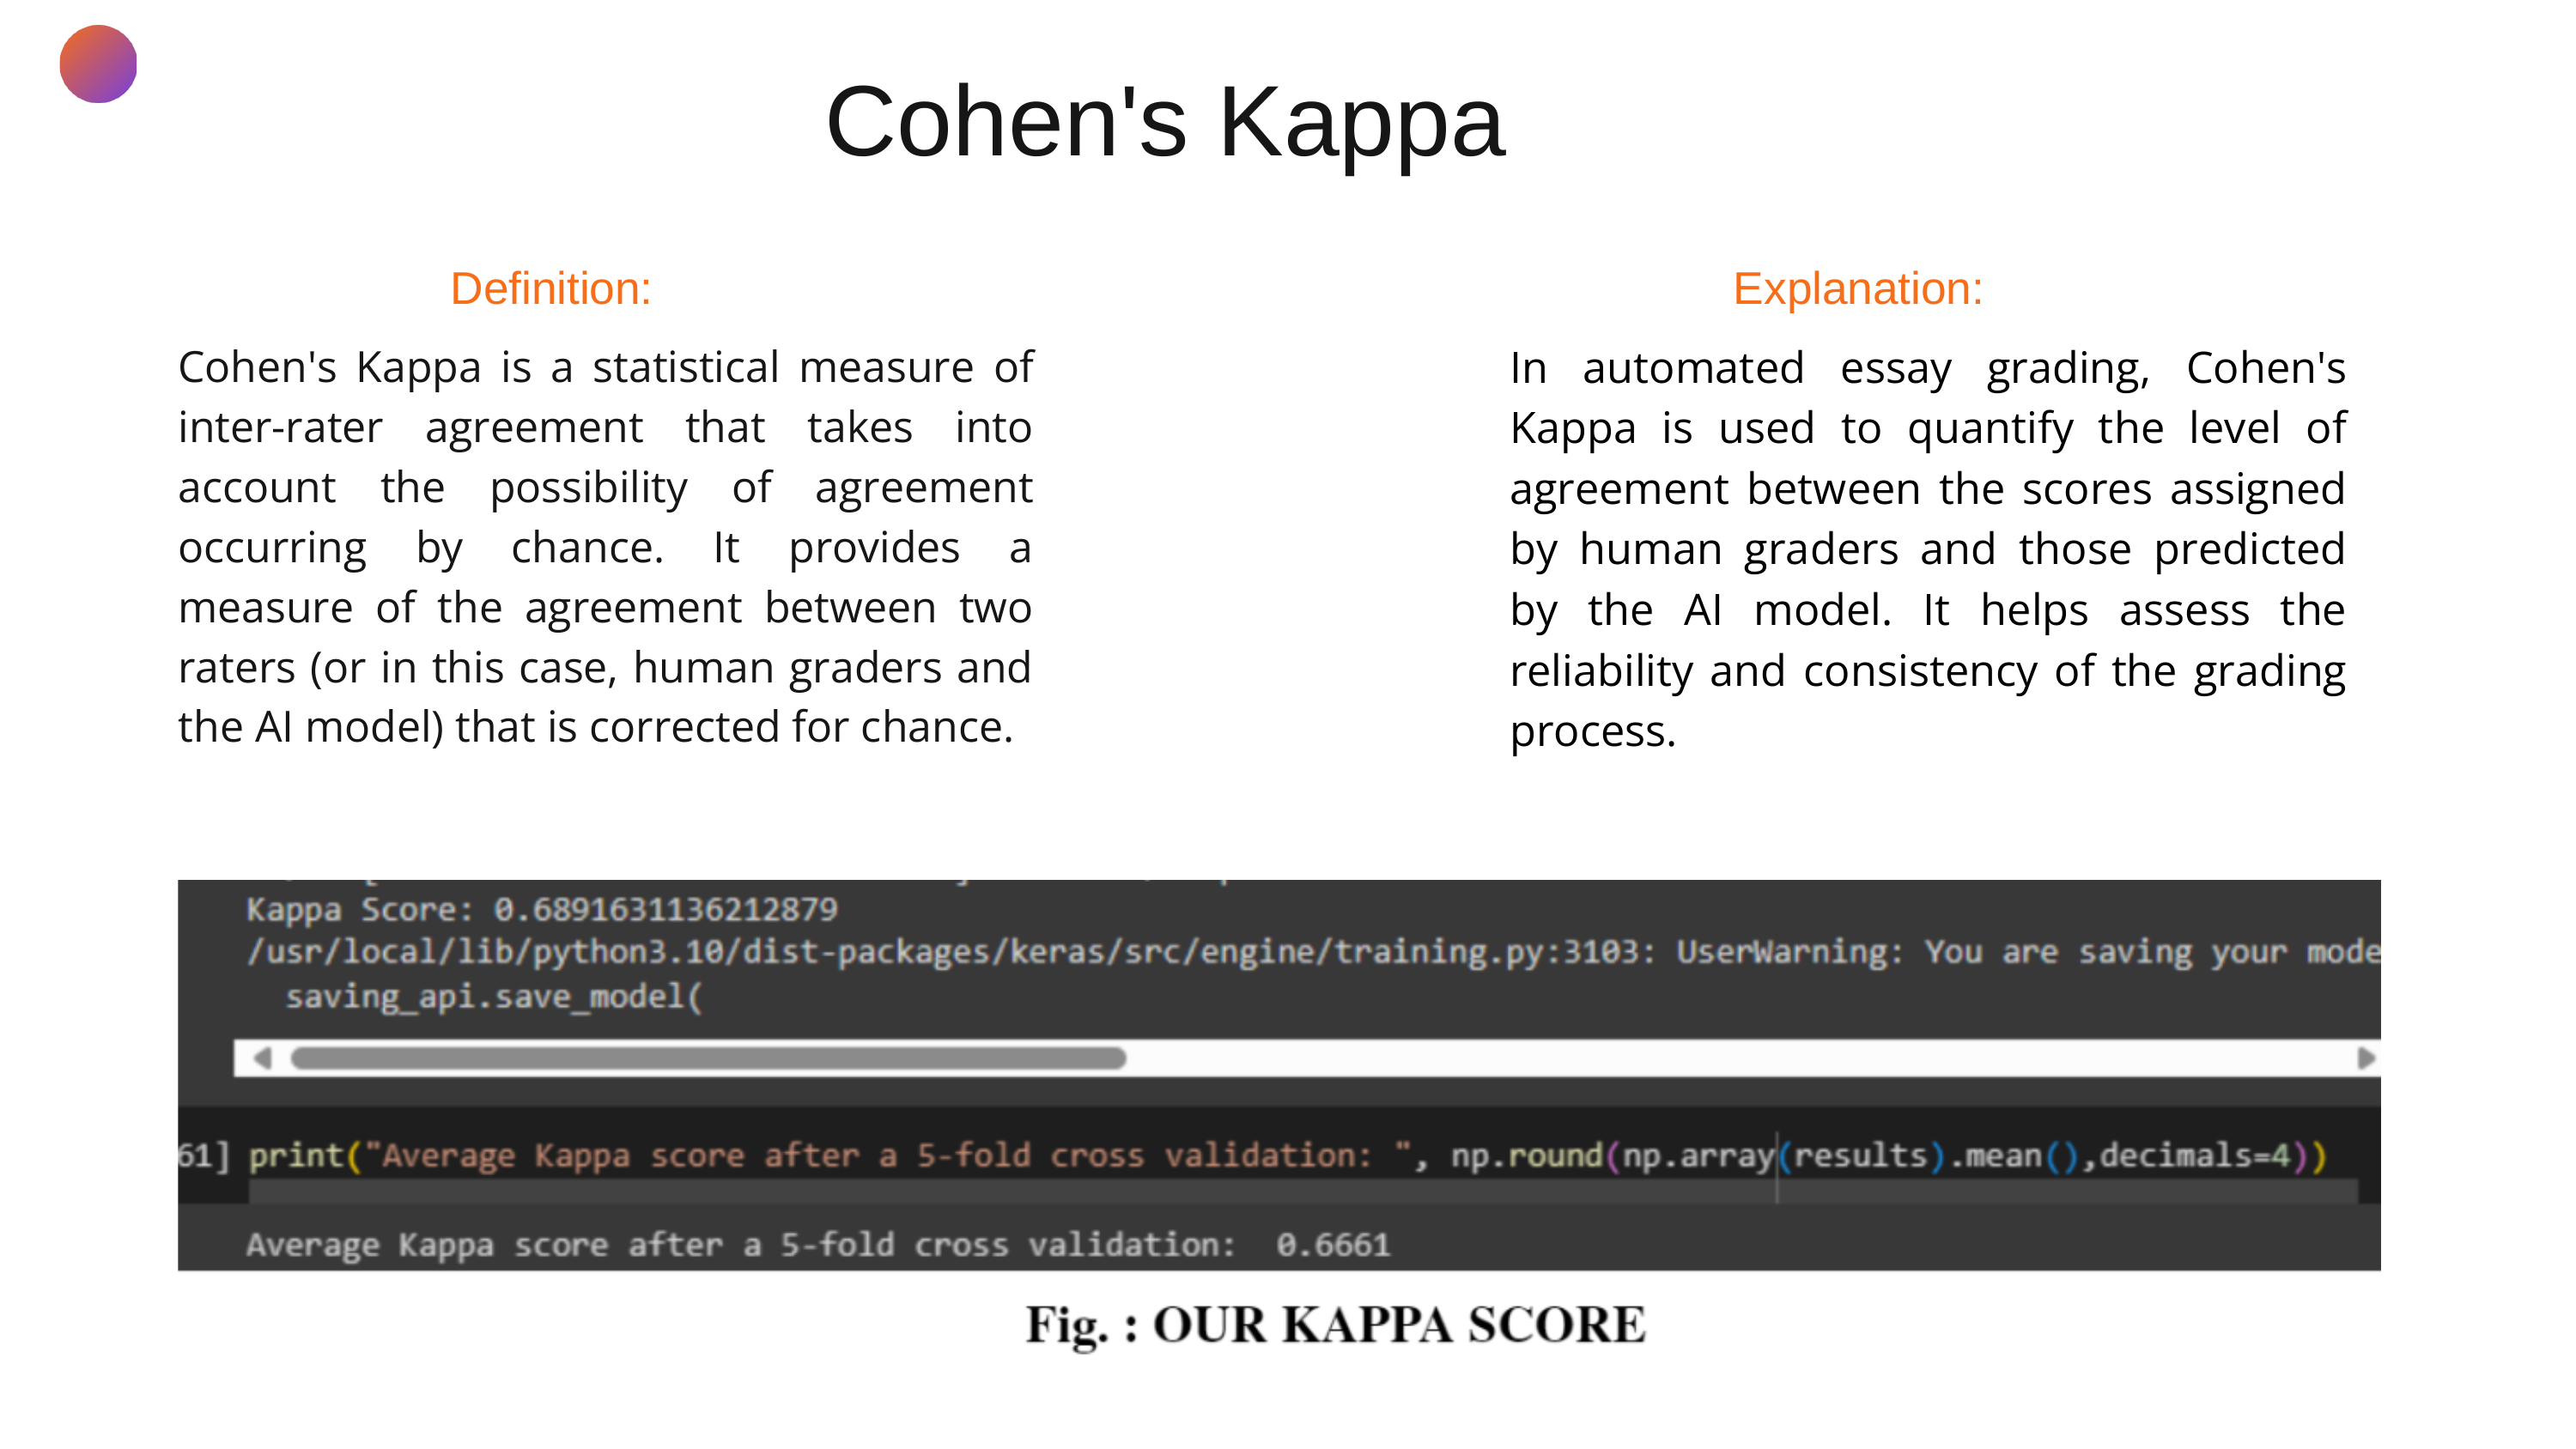

Cohen's Kappa
Definition:
 Explanation:
Cohen's Kappa is a statistical measure of inter-rater agreement that takes into account the possibility of agreement occurring by chance. It provides a measure of the agreement between two raters (or in this case, human graders and the AI model) that is corrected for chance.
In automated essay grading, Cohen's Kappa is used to quantify the level of agreement between the scores assigned by human graders and those predicted by the AI model. It helps assess the reliability and consistency of the grading process.